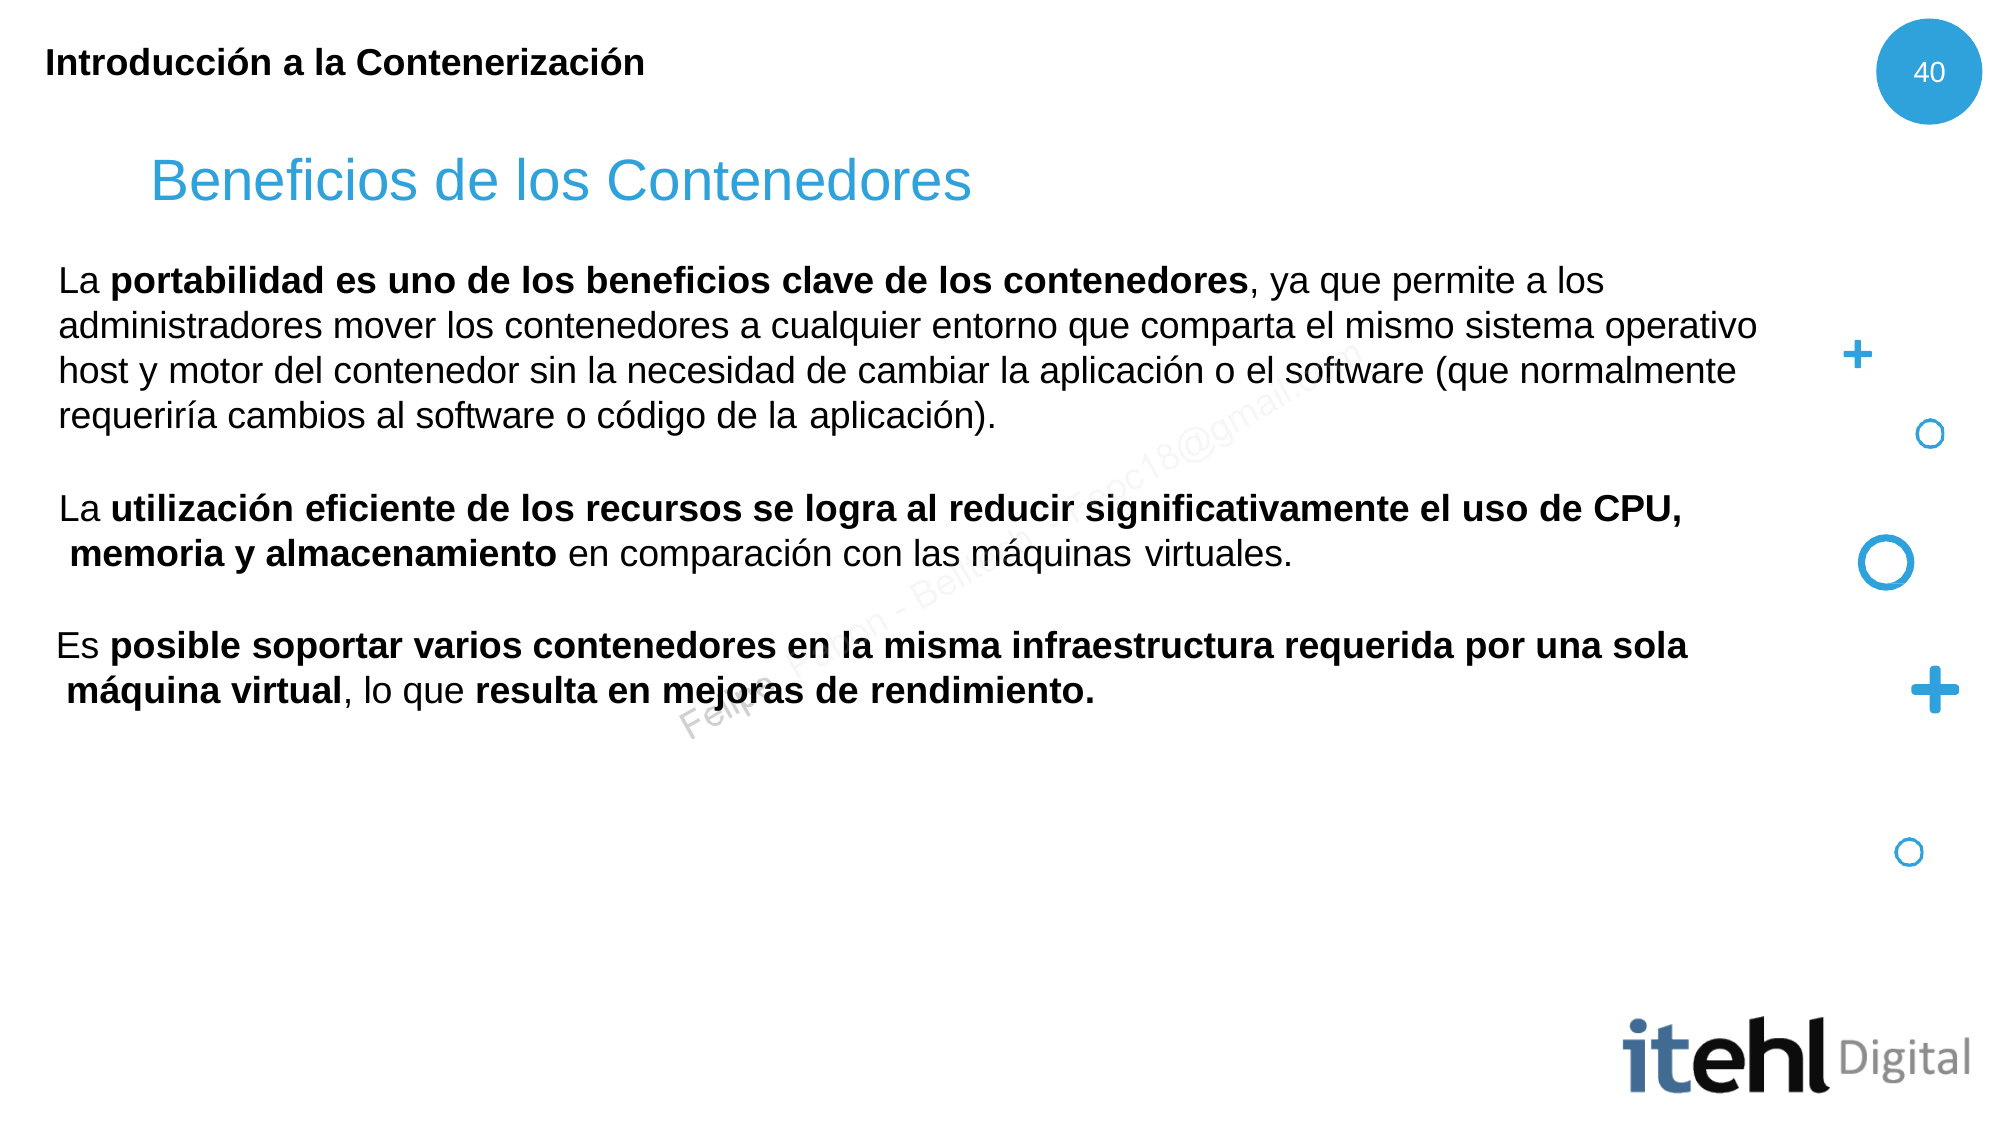

# Introducción a la Contenerización
40
Beneficios de los Contenedores
La portabilidad es uno de los beneficios clave de los contenedores, ya que permite a los  administradores mover los contenedores a cualquier entorno que comparta el mismo sistema operativo  host y motor del contenedor sin la necesidad de cambiar la aplicación o el software (que normalmente  requeriría cambios al software o código de la aplicación).

La utilización eficiente de los recursos se logra al reducir significativamente el uso de CPU,  memoria y almacenamiento en comparación con las máquinas virtuales.

Es posible soportar varios contenedores en la misma infraestructura requerida por una sola  máquina virtual, lo que resulta en mejoras de rendimiento.